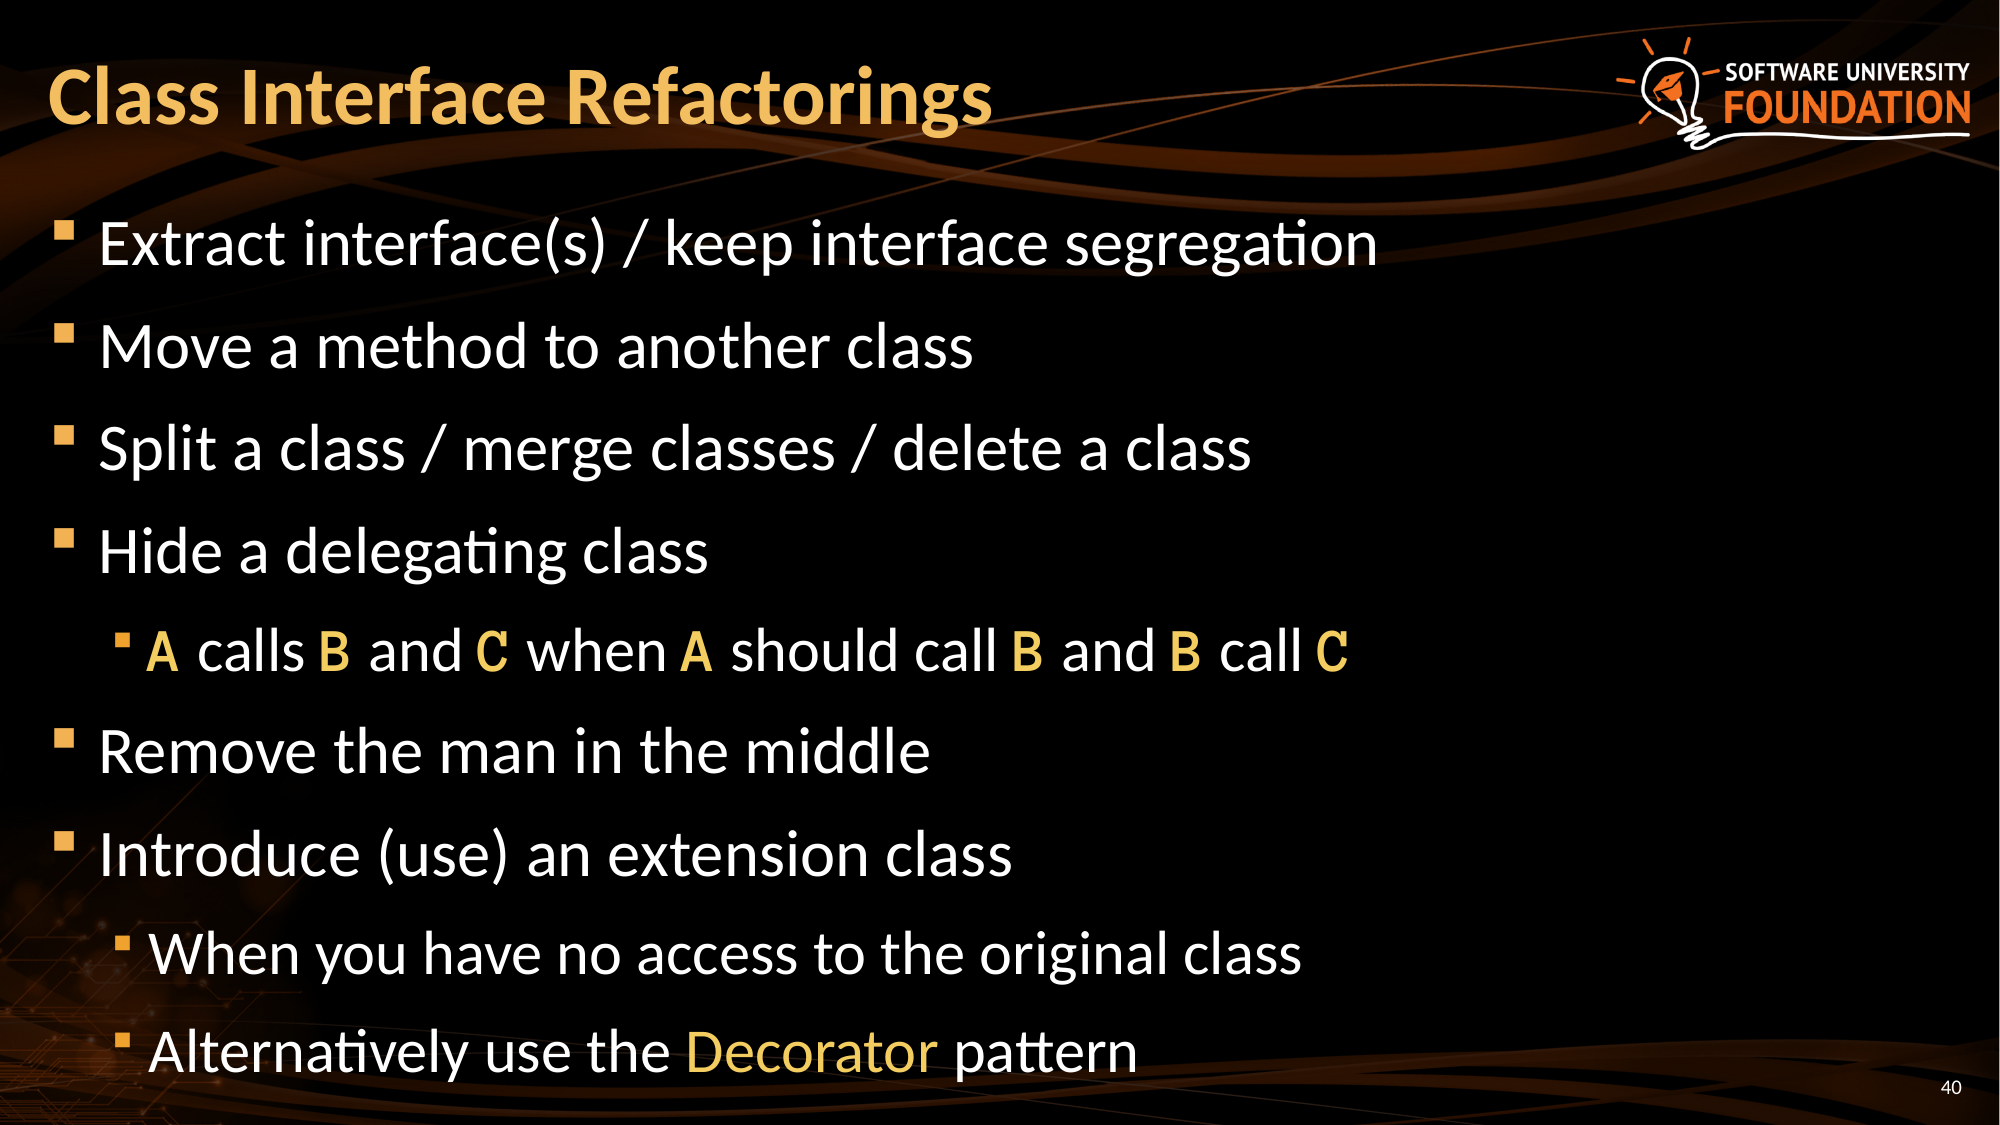

# Class Interface Refactorings
Extract interface(s) / keep interface segregation
Move a method to another class
Split a class / merge classes / delete a class
Hide a delegating class
A calls B and C when A should call B and B call C
Remove the man in the middle
Introduce (use) an extension class
When you have no access to the original class
Alternatively use the Decorator pattern
40